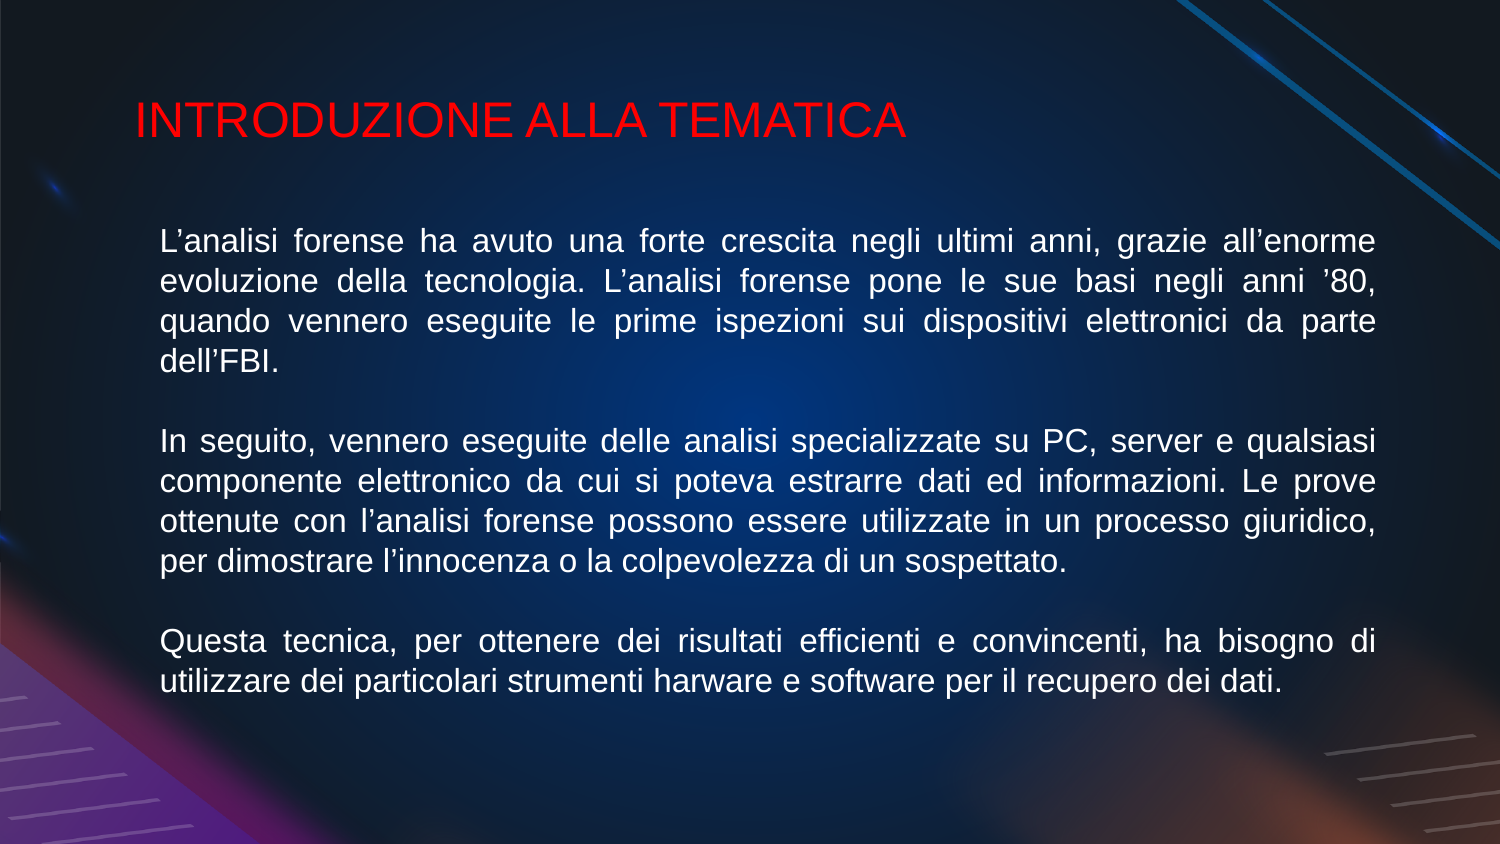

# INTRODUZIONE ALLA TEMATICA
L’analisi forense ha avuto una forte crescita negli ultimi anni, grazie all’enorme evoluzione della tecnologia. L’analisi forense pone le sue basi negli anni ’80, quando vennero eseguite le prime ispezioni sui dispositivi elettronici da parte dell’FBI.

In seguito, vennero eseguite delle analisi specializzate su PC, server e qualsiasi componente elettronico da cui si poteva estrarre dati ed informazioni. Le prove ottenute con l’analisi forense possono essere utilizzate in un processo giuridico, per dimostrare l’innocenza o la colpevolezza di un sospettato.

Questa tecnica, per ottenere dei risultati efficienti e convincenti, ha bisogno di utilizzare dei particolari strumenti harware e software per il recupero dei dati.